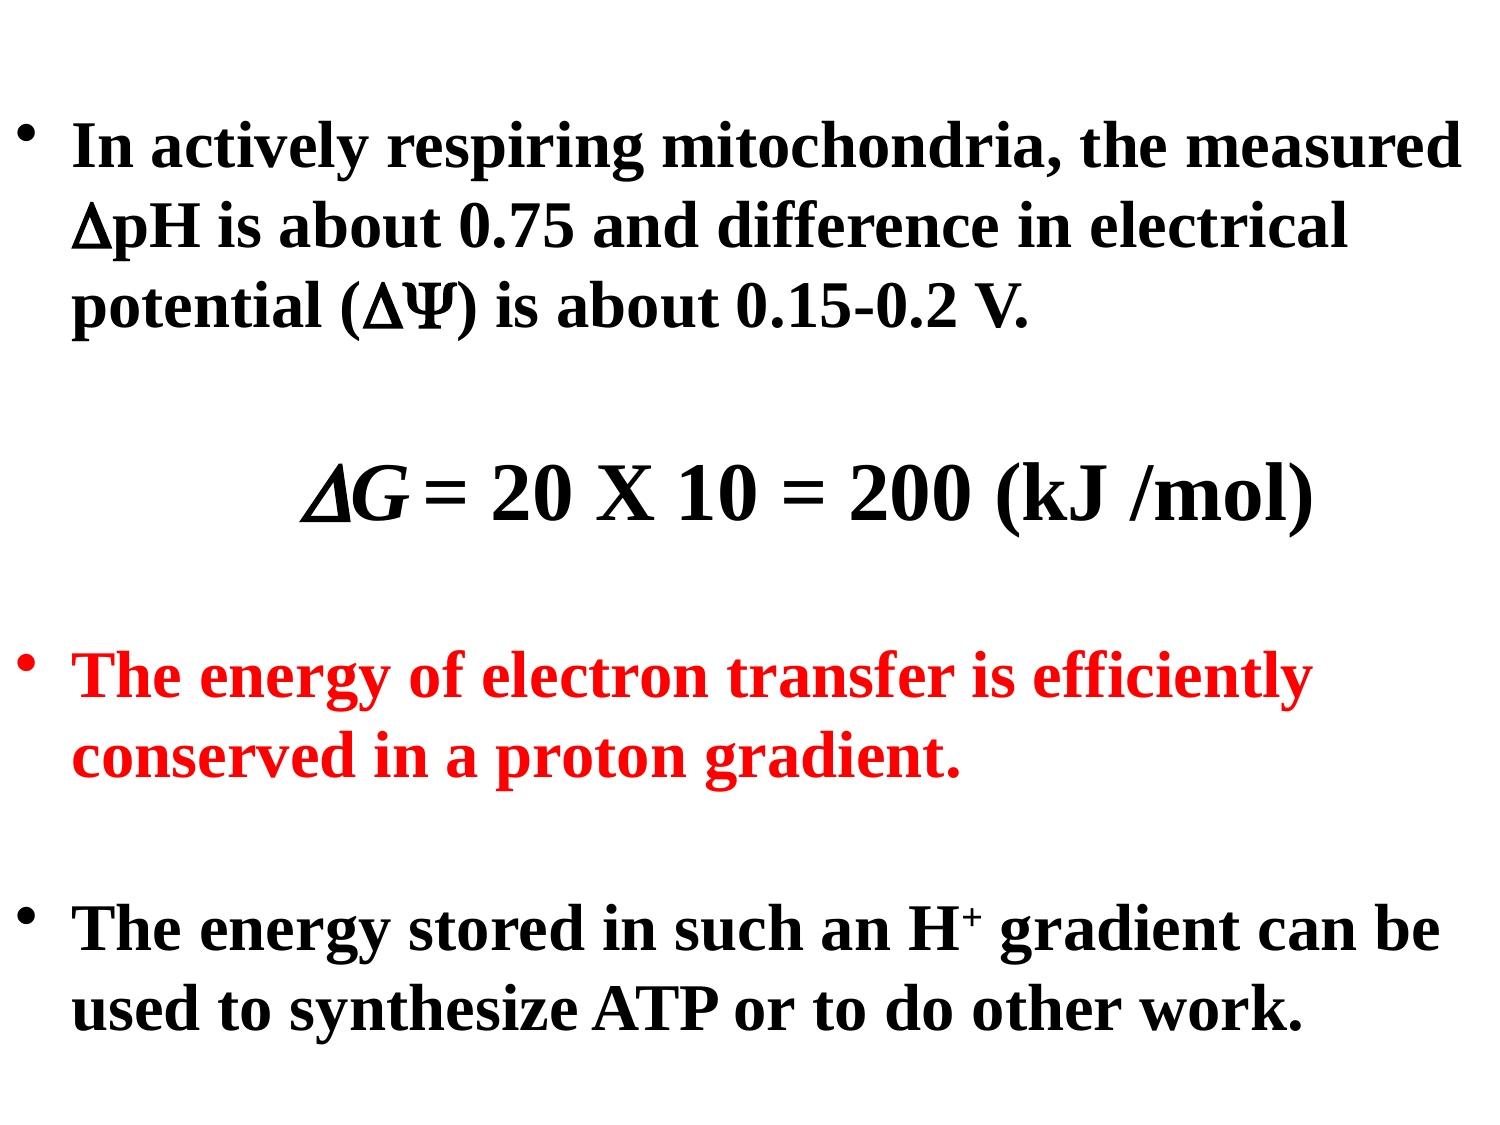

In actively respiring mitochondria, the measured ΔpH is about 0.75 and difference in electrical potential (ΔΨ) is about 0.15-0.2 V.

                 ΔG = 20 X 10 = 200 (kJ /mol)

The energy of electron transfer is efficiently conserved in a proton gradient.

The energy stored in such an H+ gradient can be used to synthesize ATP or to do other work.